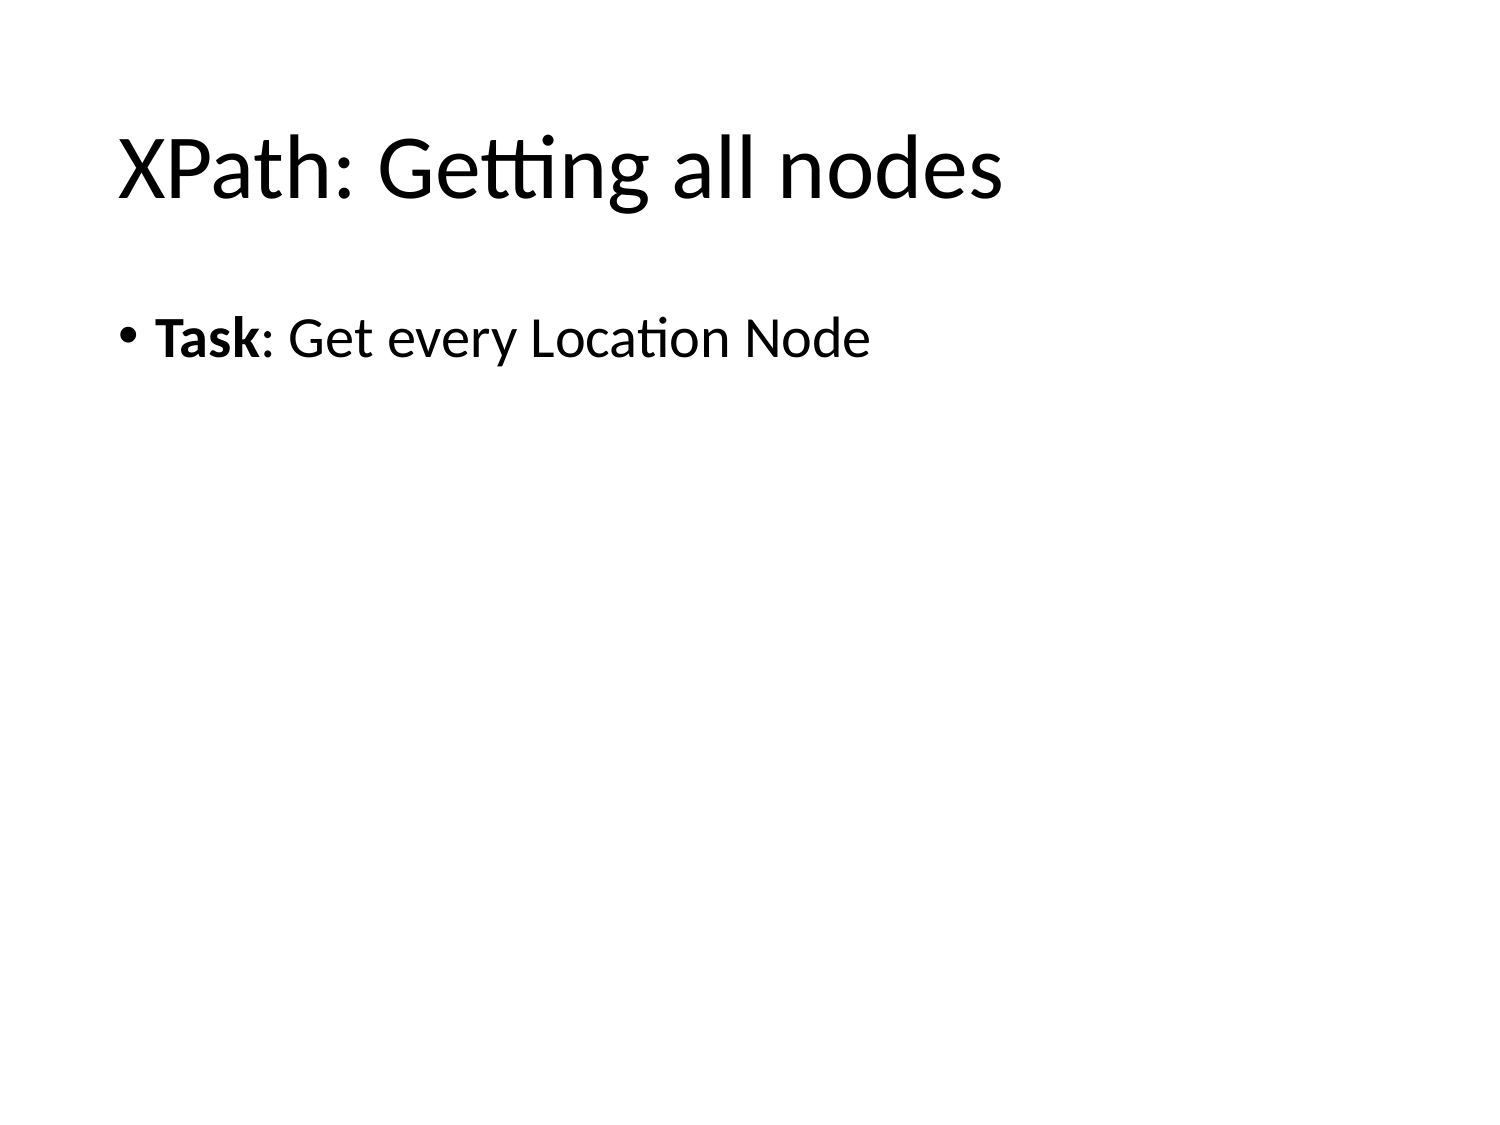

# XPath: Getting all nodes
Task: Get every Location Node